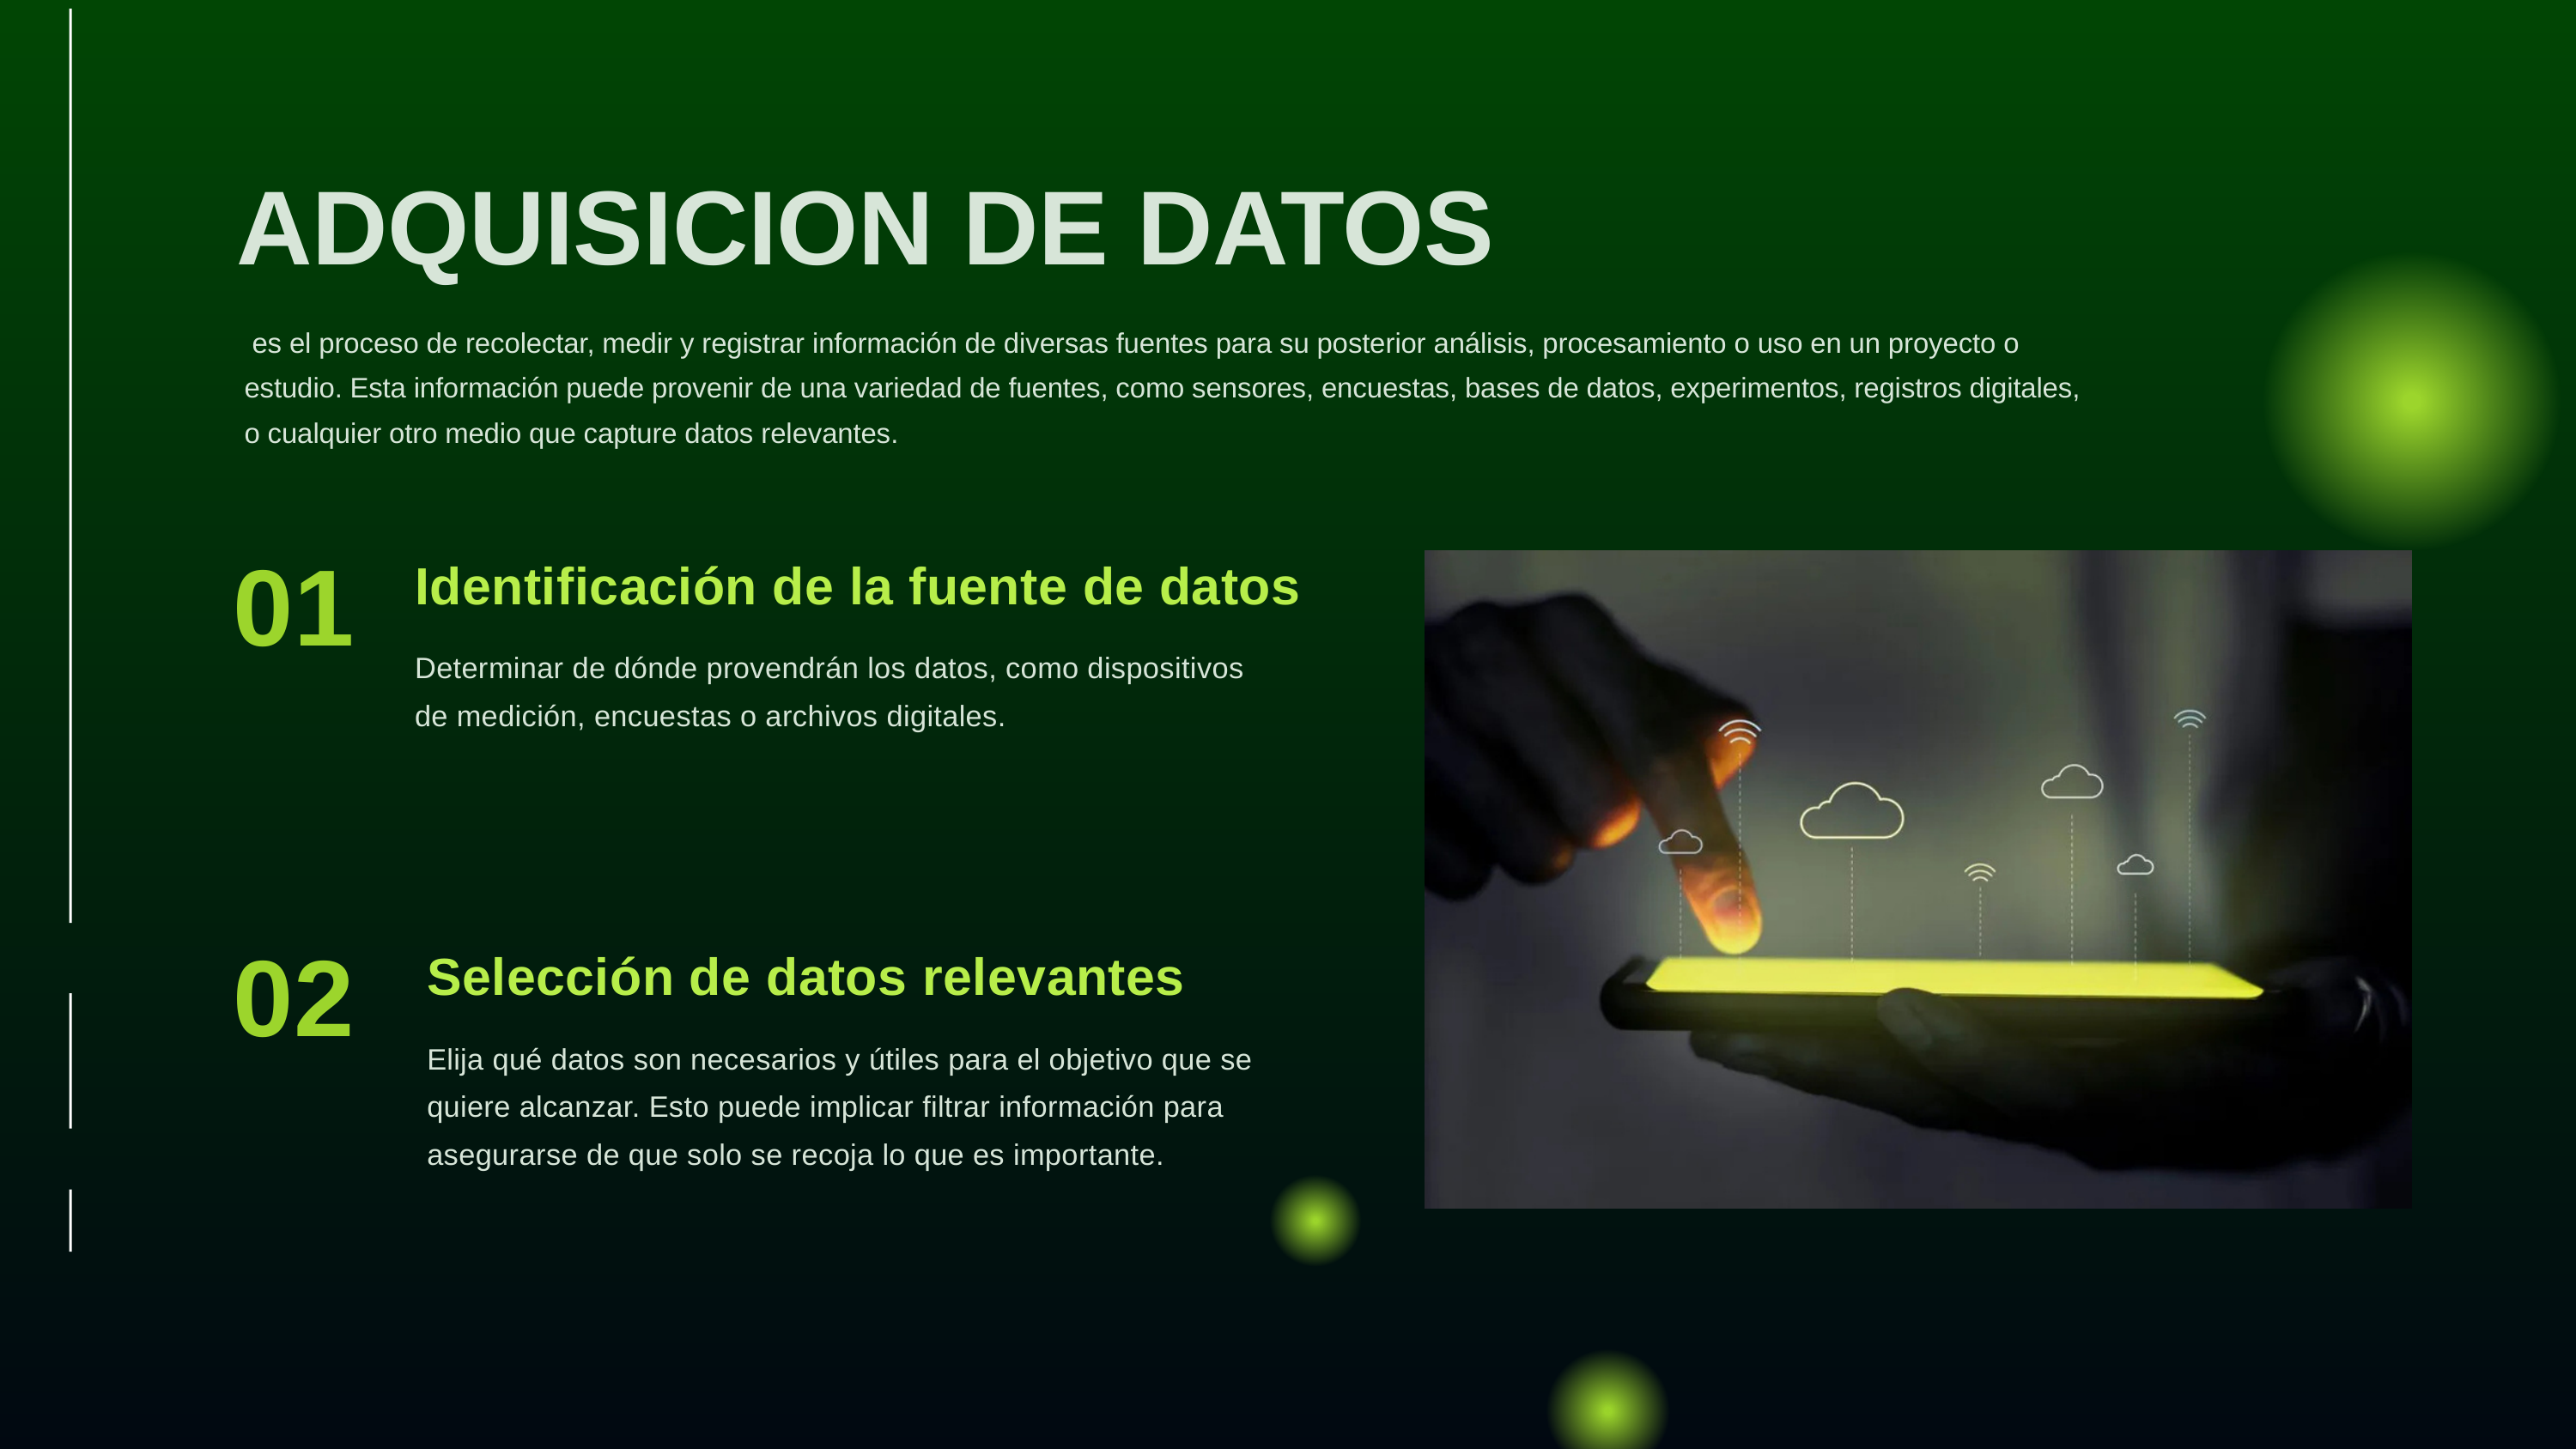

ADQUISICION DE DATOS

 es el proceso de recolectar, medir y registrar información de diversas fuentes para su posterior análisis, procesamiento o uso en un proyecto o estudio. Esta información puede provenir de una variedad de fuentes, como sensores, encuestas, bases de datos, experimentos, registros digitales, o cualquier otro medio que capture datos relevantes.
01
Identificación de la fuente de datos

Determinar de dónde provendrán los datos, como dispositivos de medición, encuestas o archivos digitales.
02
Selección de datos relevantes

Elija qué datos son necesarios y útiles para el objetivo que se quiere alcanzar. Esto puede implicar filtrar información para asegurarse de que solo se recoja lo que es importante.